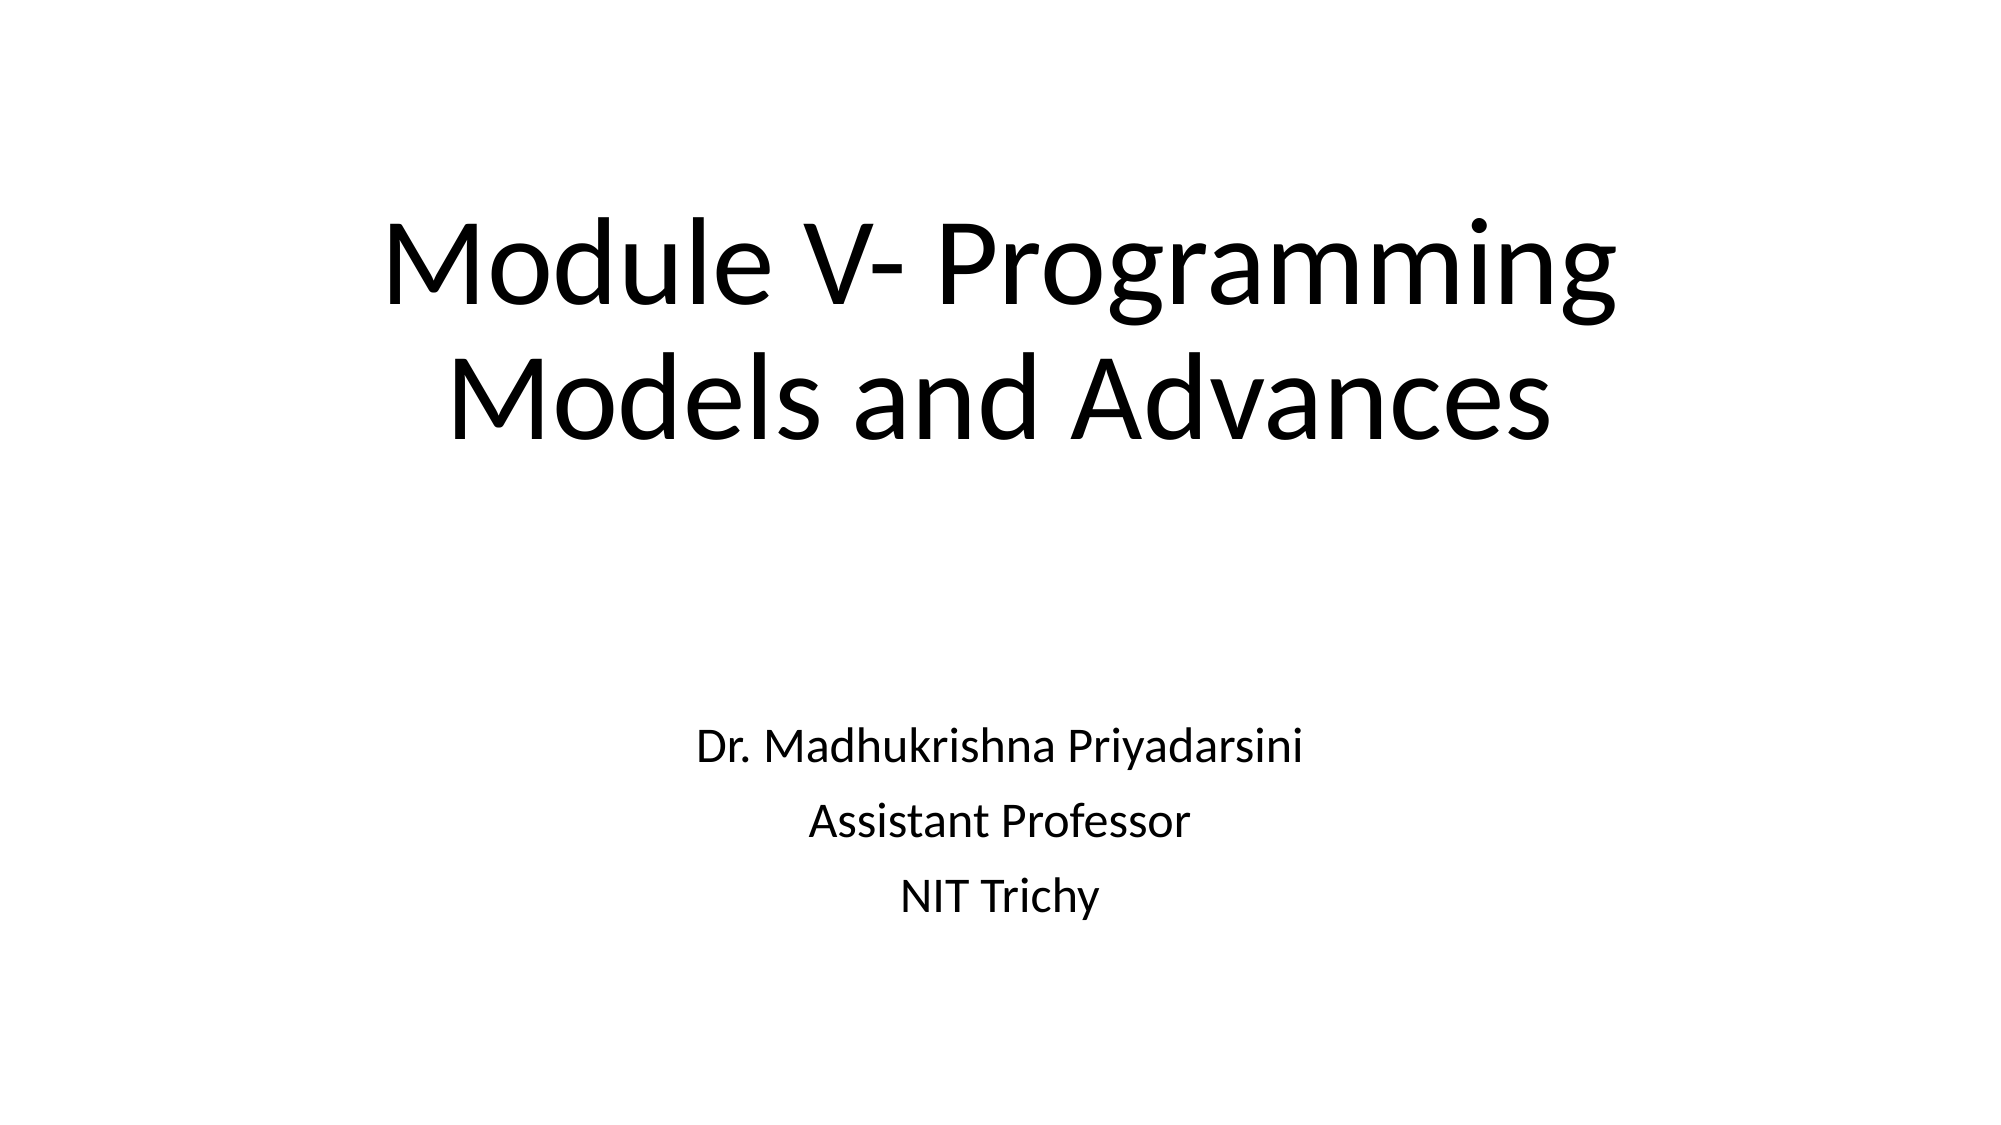

# Module V- Programming Models and Advances
Dr. Madhukrishna Priyadarsini
Assistant Professor
NIT Trichy